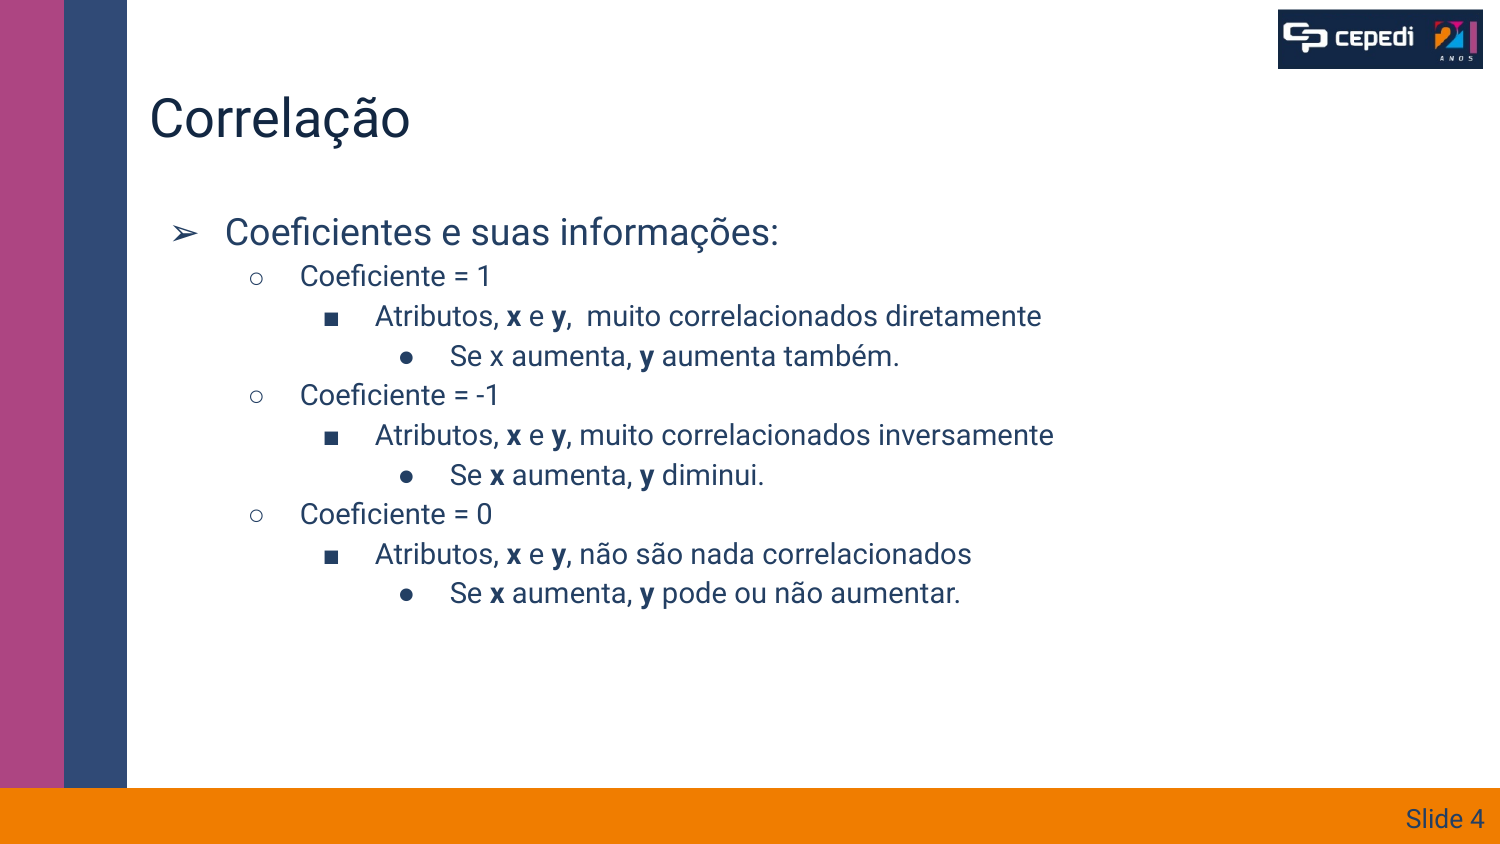

# Correlação
Coeficientes e suas informações:
Coeficiente = 1
Atributos, x e y,  muito correlacionados diretamente
Se x aumenta, y aumenta também.
Coeficiente = -1
Atributos, x e y, muito correlacionados inversamente
Se x aumenta, y diminui.
Coeficiente = 0
Atributos, x e y, não são nada correlacionados
Se x aumenta, y pode ou não aumentar.

Slide 4